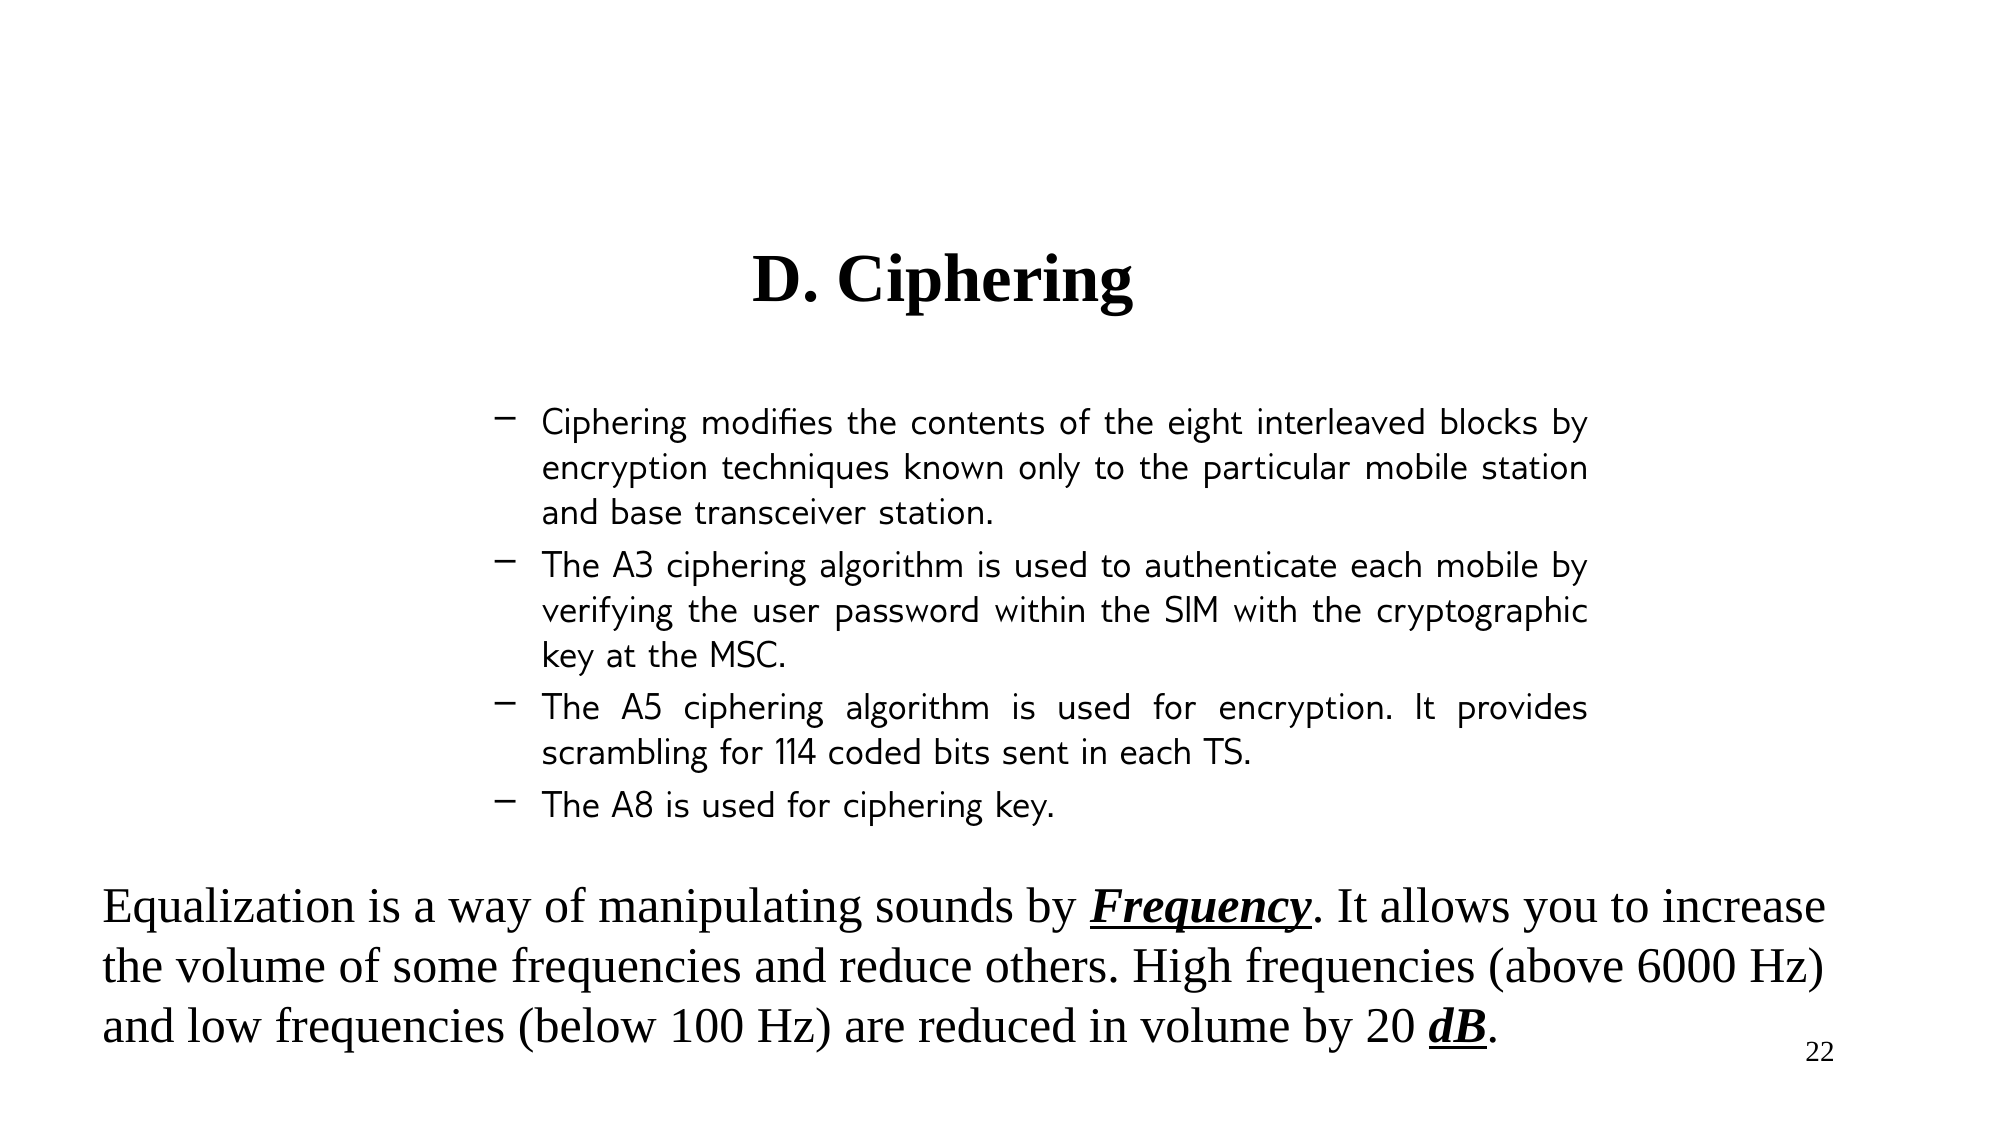

D. Ciphering
Ciphering modifies the contents of the eight interleaved blocks by encryption techniques known only to the particular mobile station and base transceiver station.
The A3 ciphering algorithm is used to authenticate each mobile by verifying the user password within the SIM with the cryptographic key at the MSC.
The A5 ciphering algorithm is used for encryption. It provides scrambling for 114 coded bits sent in each TS.
The A8 is used for ciphering key.

Equalization is a way of manipulating sounds by Frequency. It allows you to increase the volume of some frequencies and reduce others. High frequencies (above 6000 Hz) and low frequencies (below 100 Hz) are reduced in volume by 20 dB.
22